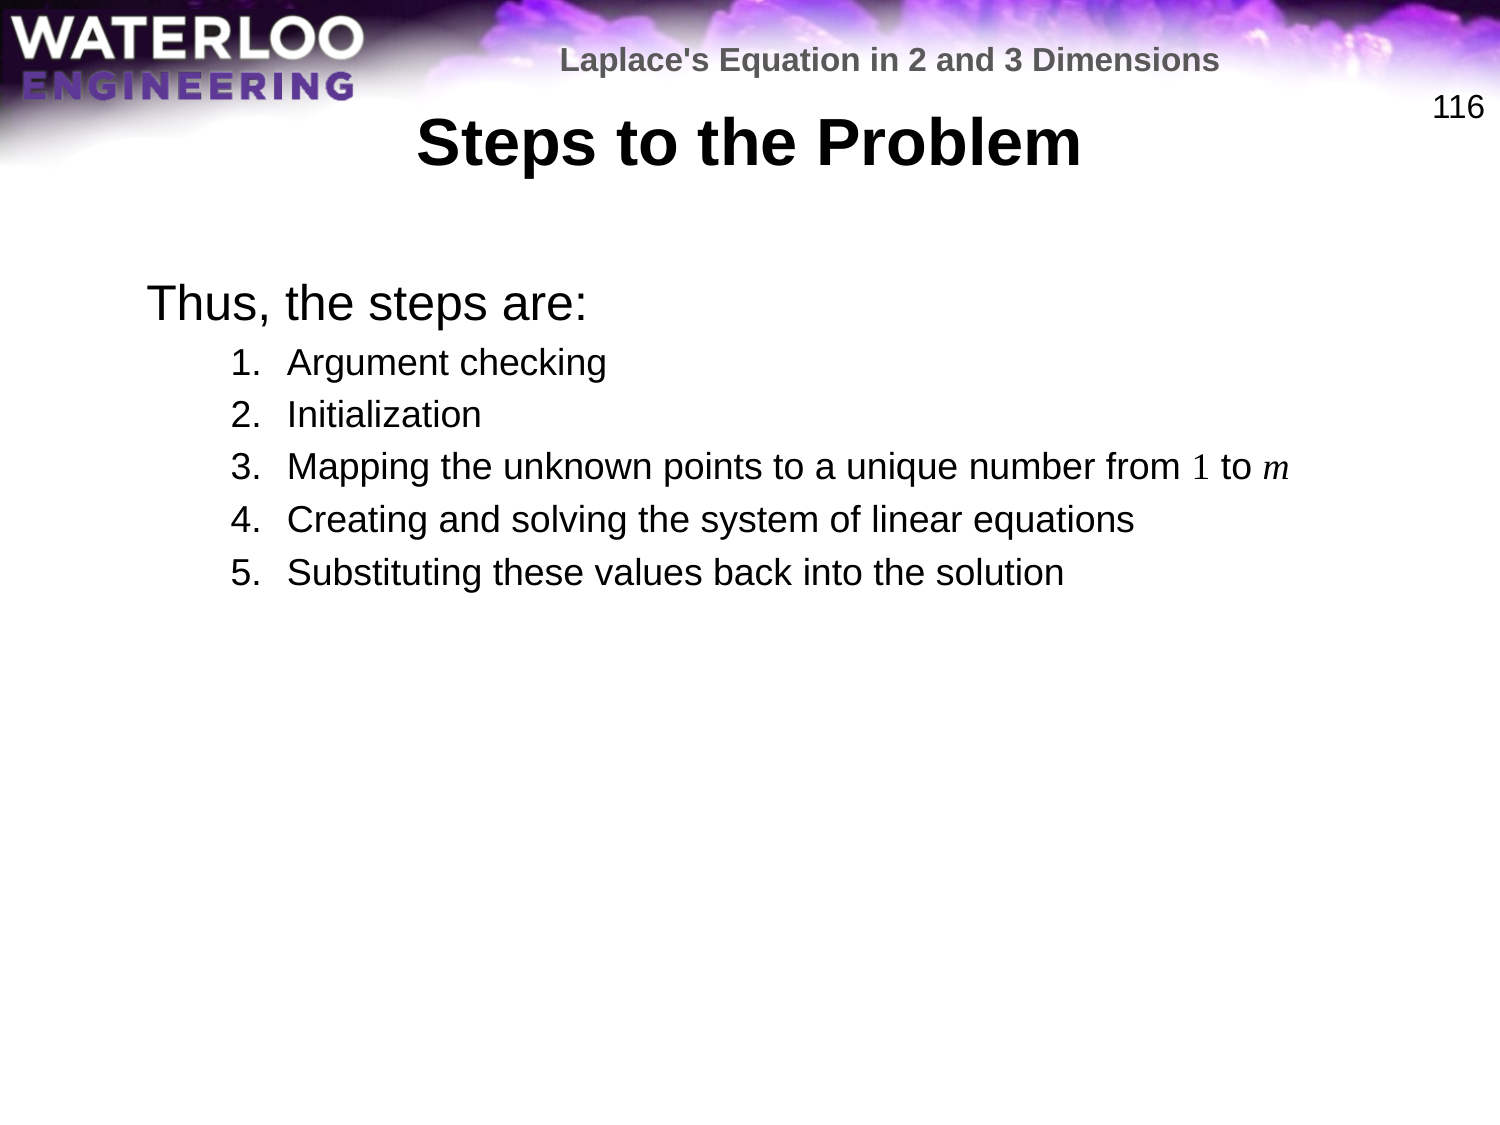

Laplace's Equation in 2 and 3 Dimensions
# Steps to the Problem
116
	Thus, the steps are:
Argument checking
Initialization
Mapping the unknown points to a unique number from 1 to m
Creating and solving the system of linear equations
Substituting these values back into the solution